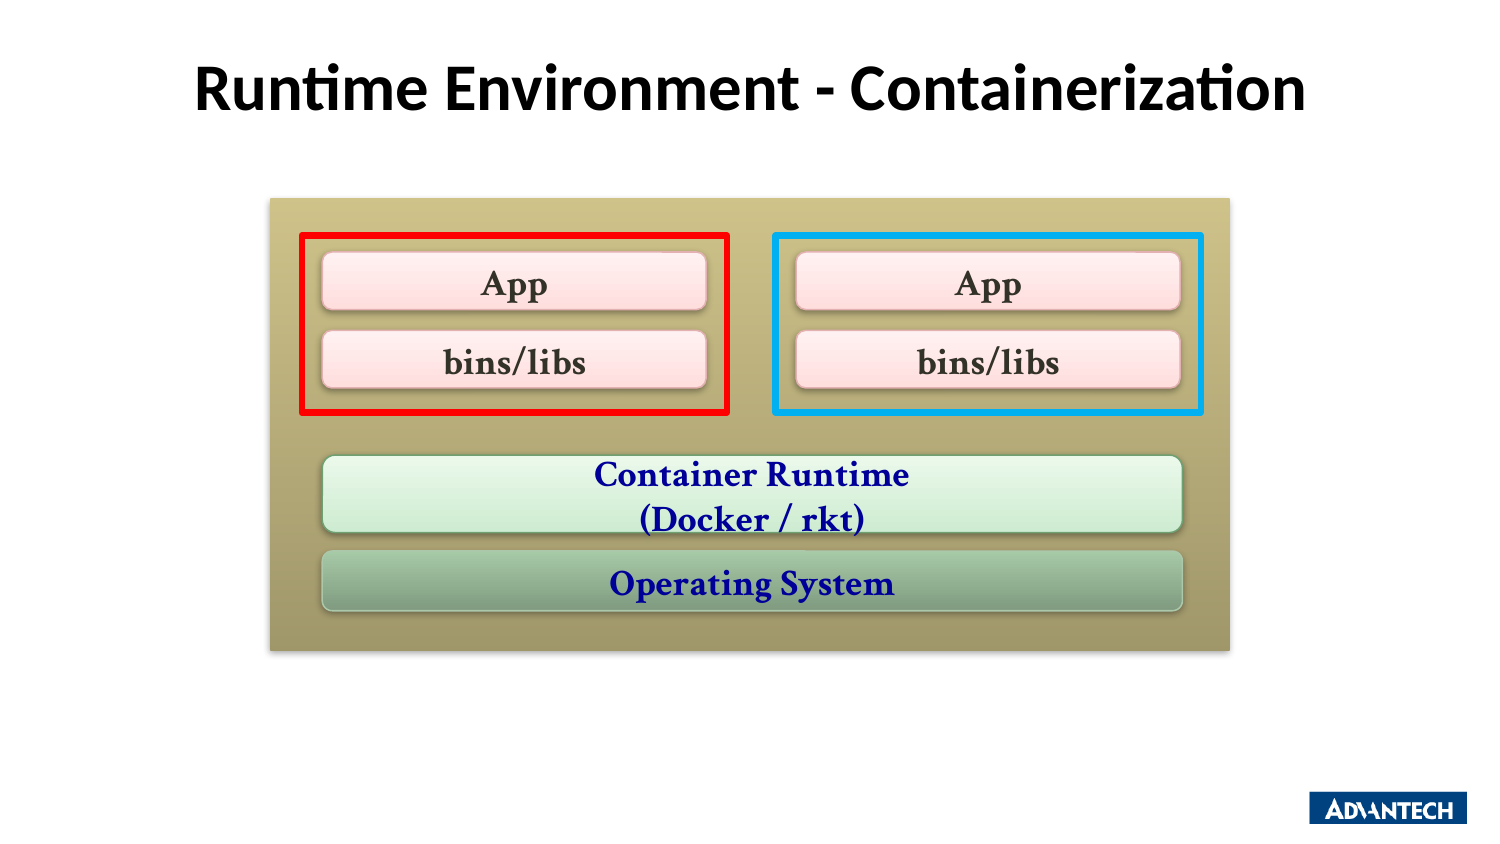

# Runtime Environment - Containerization

App
App
bins/libs
bins/libs
Container Runtime
(Docker / rkt)
Operating System